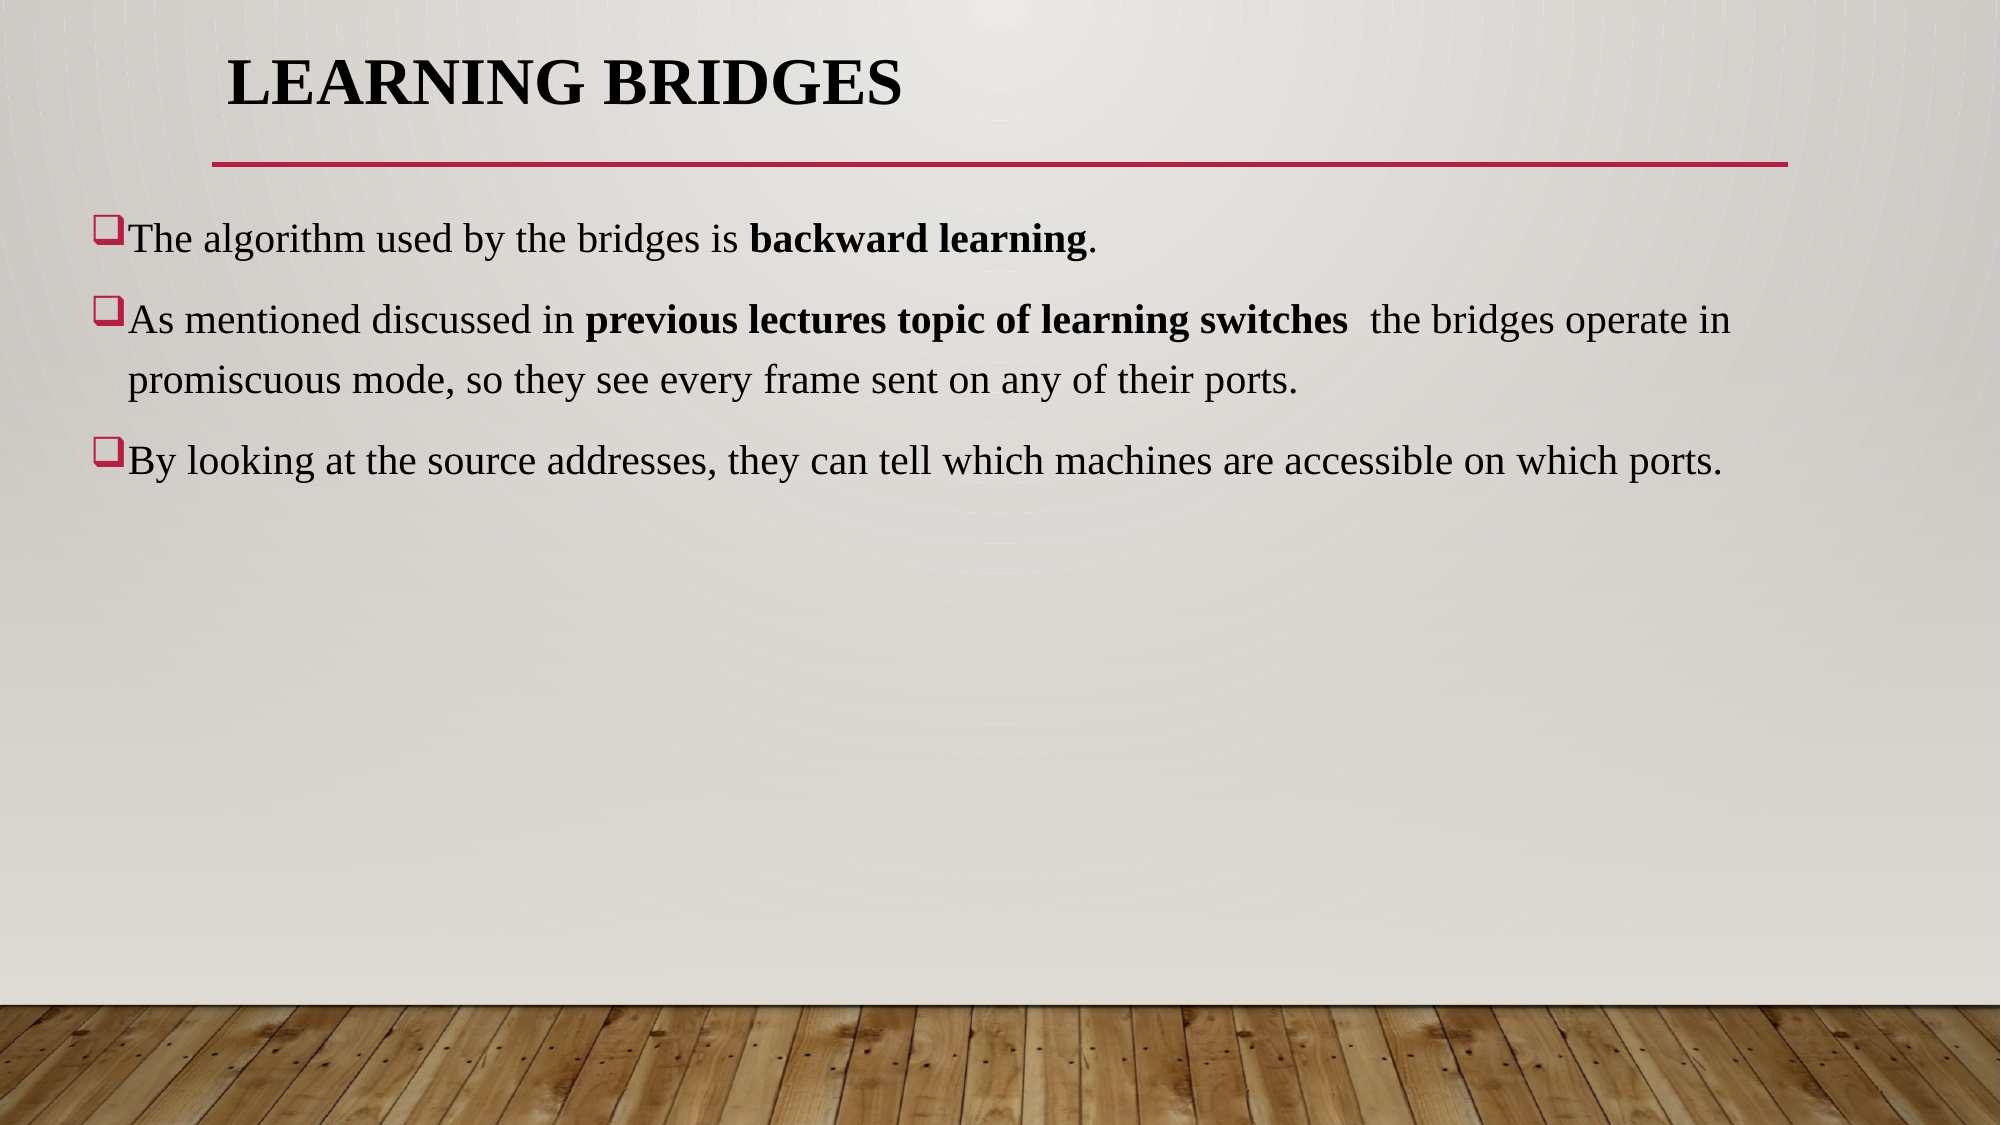

# LEARNING BRIDGES
The algorithm used by the bridges is backward learning.
As mentioned discussed in previous lectures topic of learning switches  the bridges operate in promiscuous mode, so they see every frame sent on any of their ports.
By looking at the source addresses, they can tell which machines are accessible on which ports.